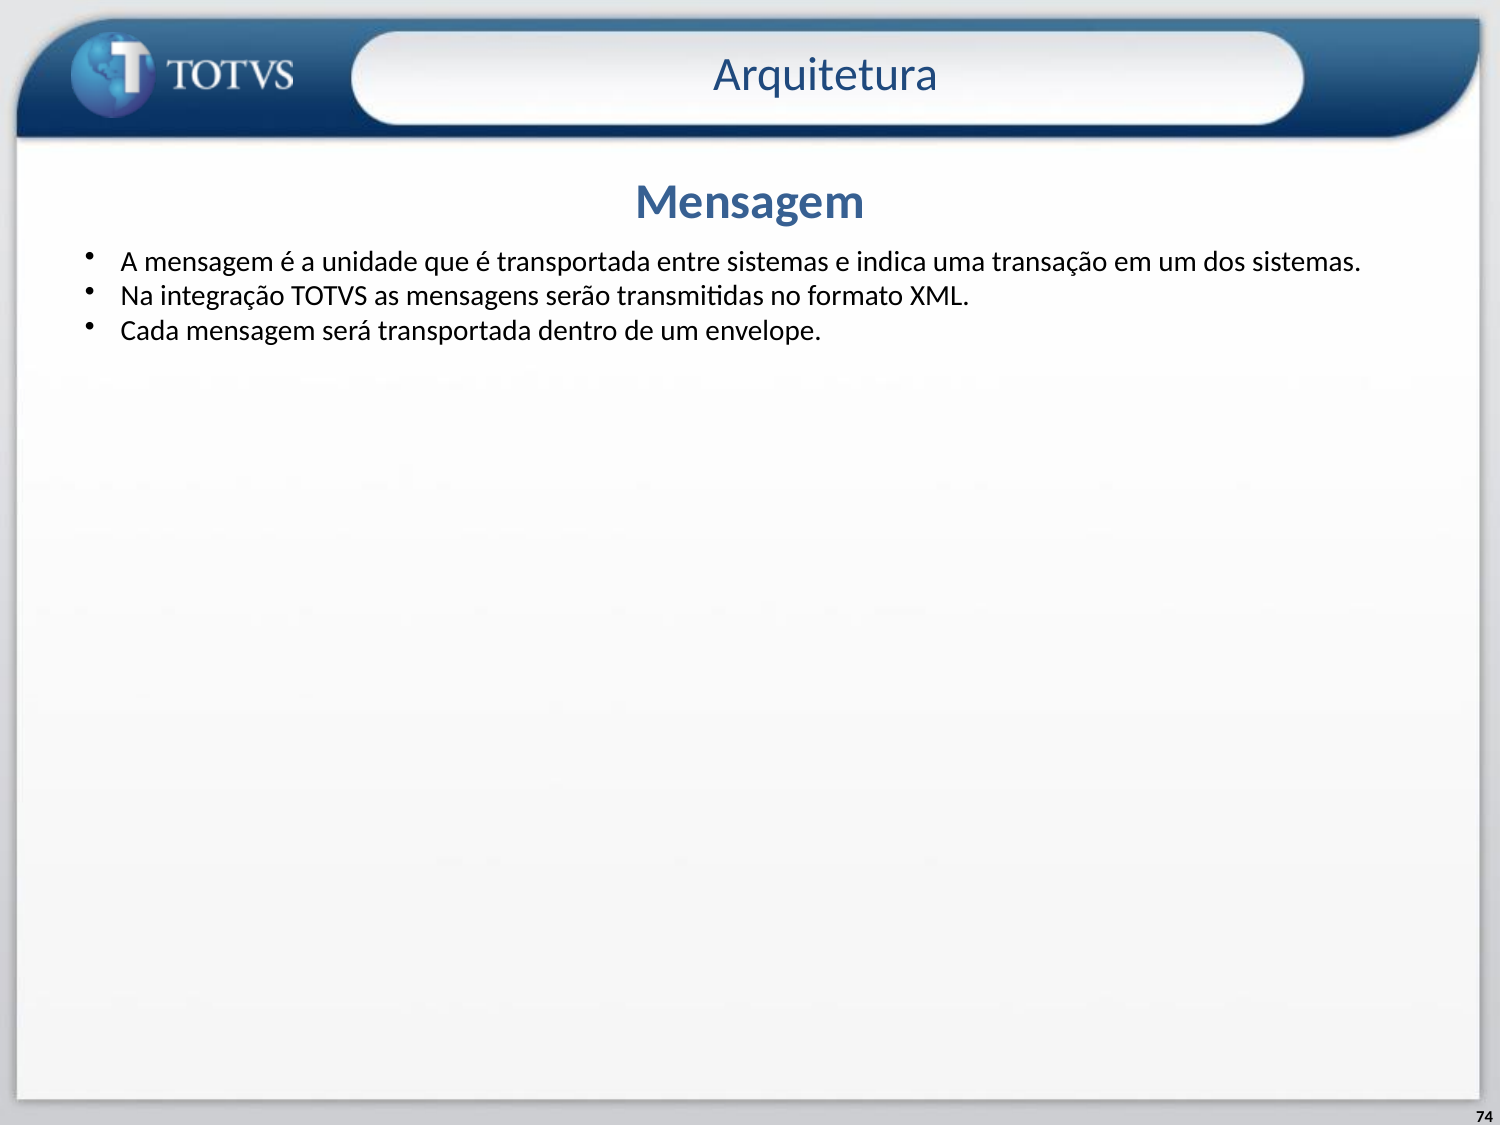

Arquitetura
# Mensagem
A mensagem é a unidade que é transportada entre sistemas e indica uma transação em um dos sistemas.
Na integração TOTVS as mensagens serão transmitidas no formato XML.
Cada mensagem será transportada dentro de um envelope.

74